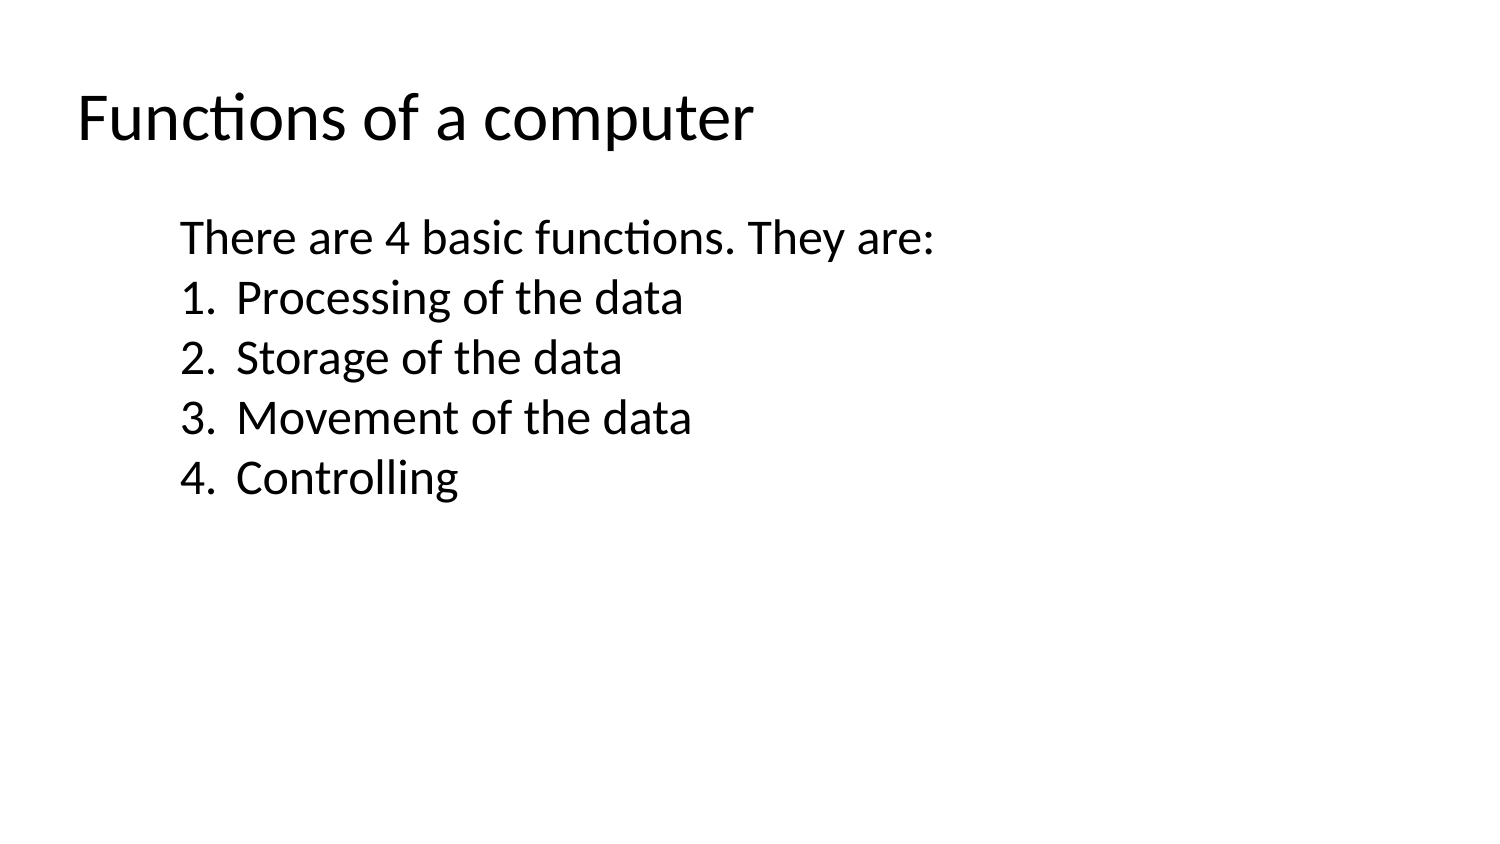

# Functions of a computer
There are 4 basic functions. They are:
Processing of the data
Storage of the data
Movement of the data
Controlling